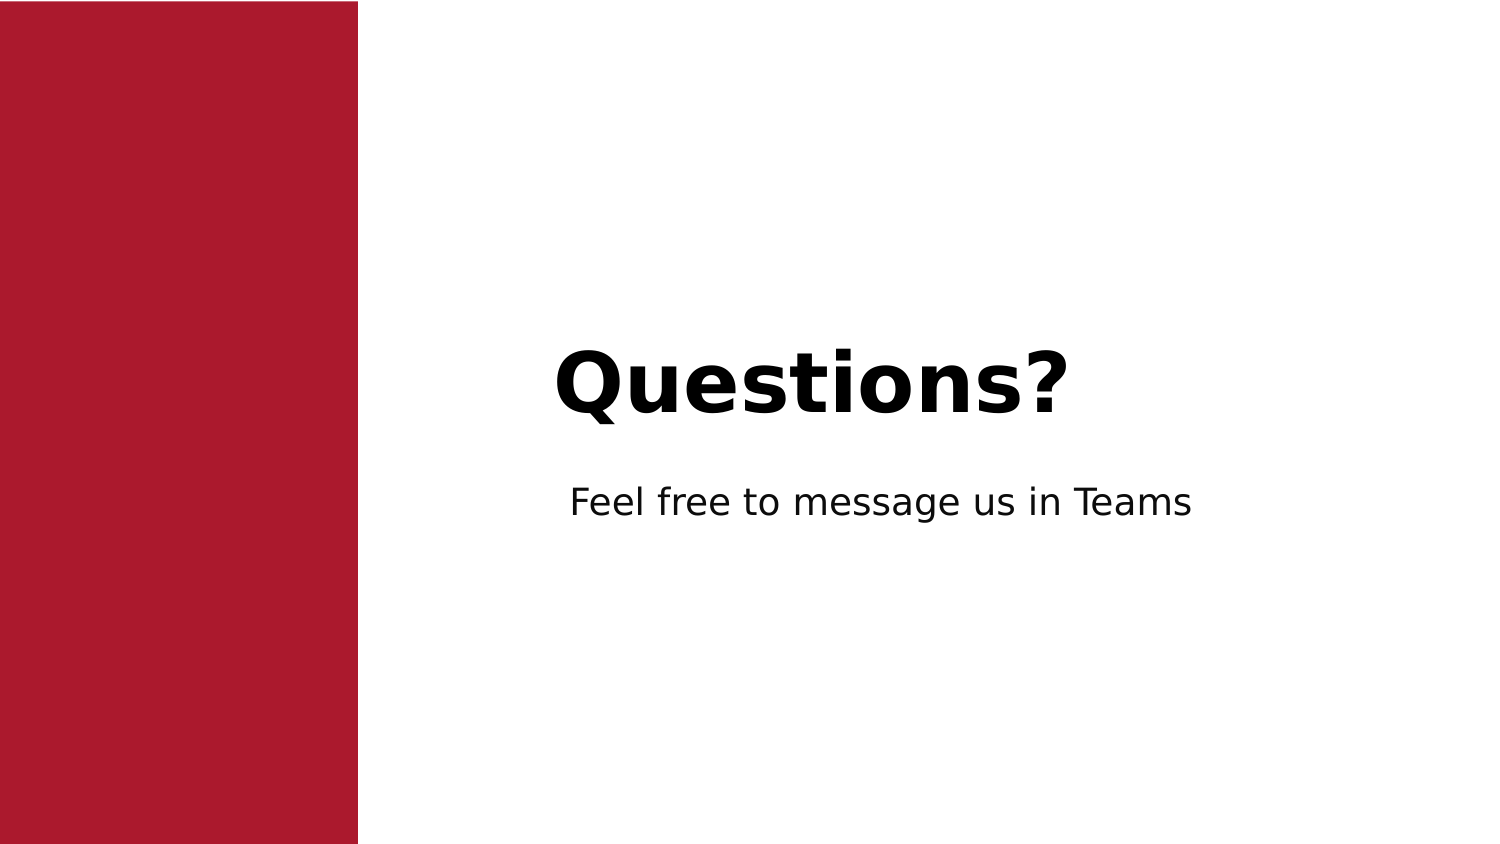

Questions?
Feel free to message us in Teams